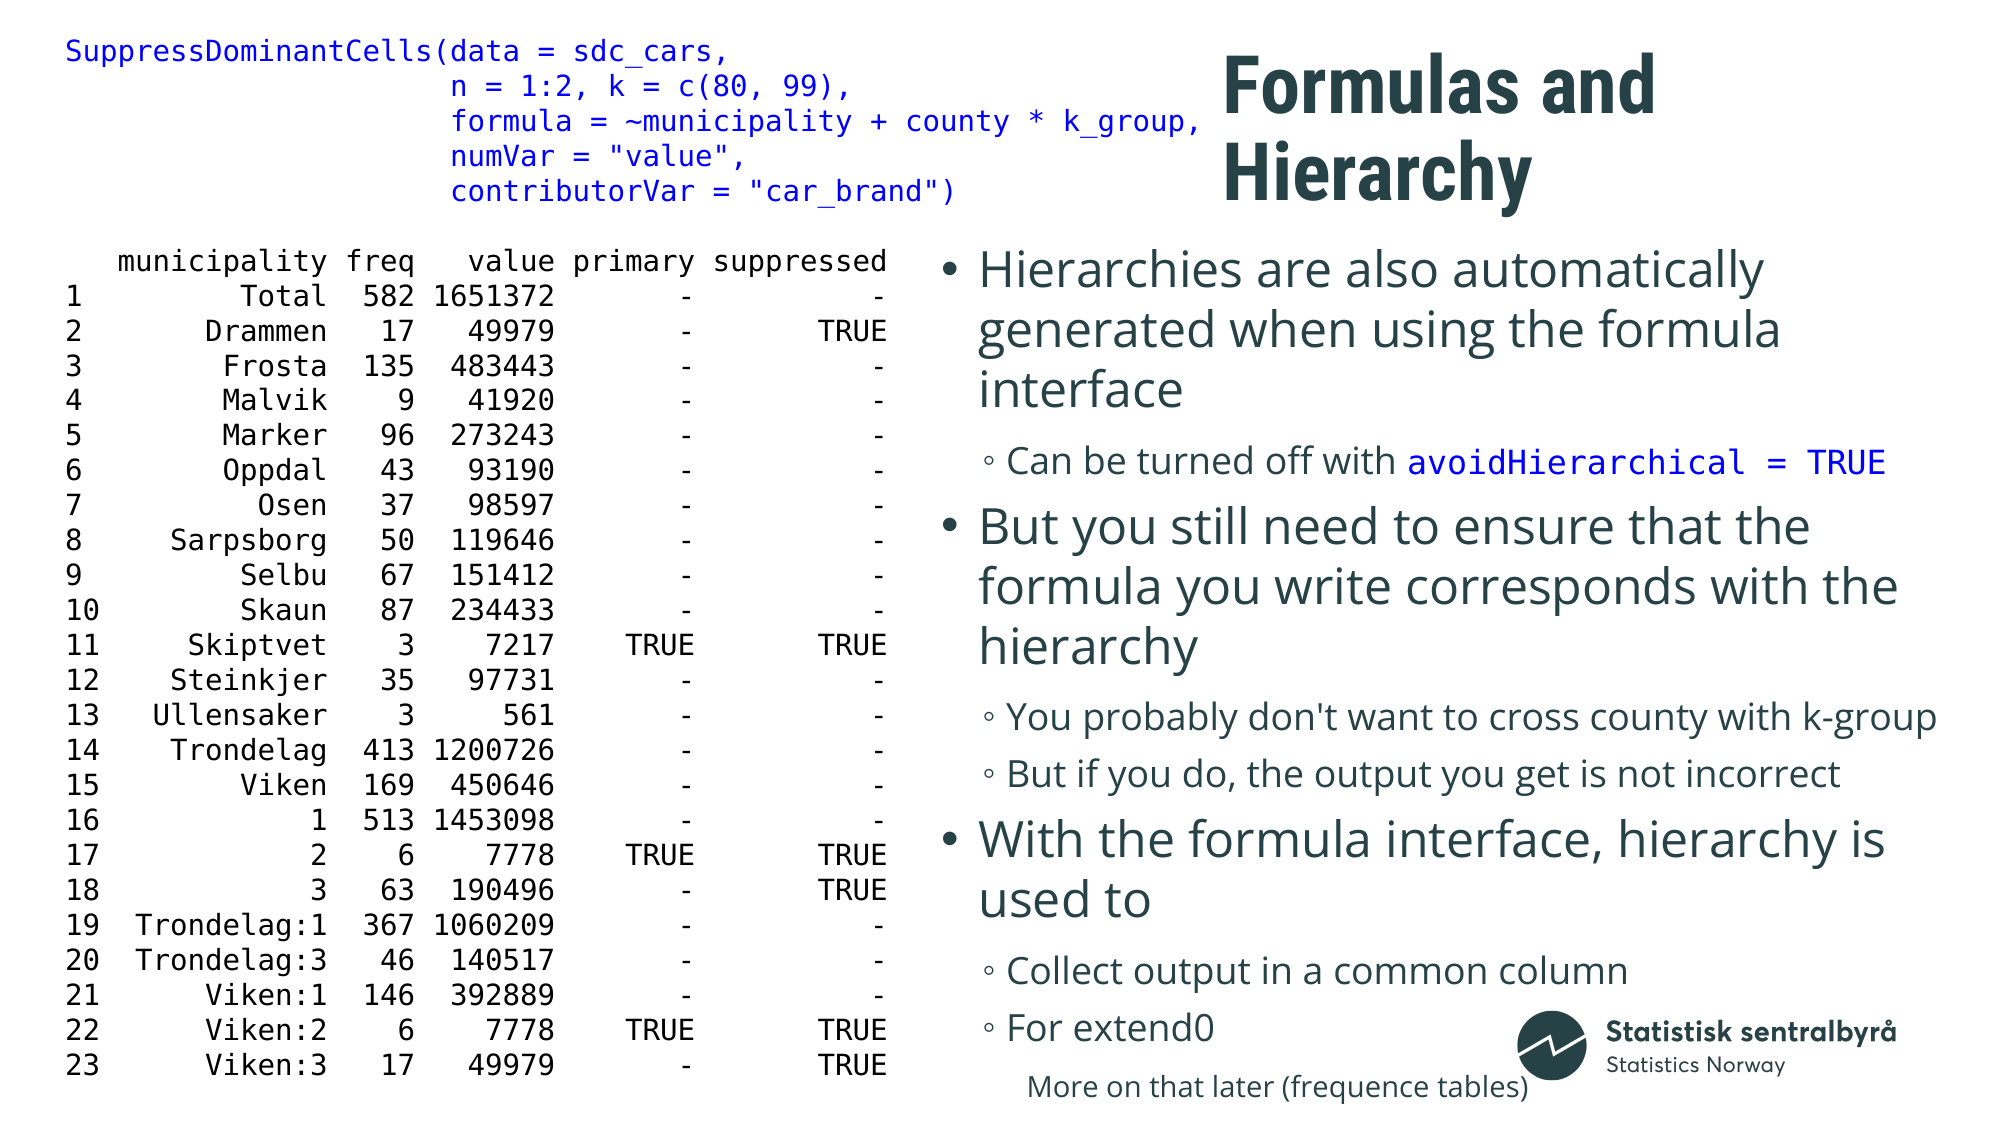

SuppressDominantCells(data = sdc_cars,
                      n = 1:2, k = c(80, 99),
                      formula = ~municipality + county * k_group,
                      numVar = "value",
                      contributorVar = "car_brand")

   municipality freq   value primary suppressed
1         Total  582 1651372       -          -
2       Drammen   17   49979       -       TRUE
3        Frosta  135  483443       -          -
4        Malvik    9   41920       -          -
5        Marker   96  273243       -          -
6        Oppdal   43   93190       -          -
7          Osen   37   98597       -          -
8     Sarpsborg   50  119646       -          -
9         Selbu   67  151412       -          -
10        Skaun   87  234433       -          -
11     Skiptvet    3    7217    TRUE       TRUE
12    Steinkjer   35   97731       -          -
13   Ullensaker    3     561       -          -
14    Trondelag  413 1200726       -          -
15        Viken  169  450646       -          -
16            1  513 1453098       -          -
17            2    6    7778    TRUE       TRUE
18            3   63  190496       -       TRUE
19  Trondelag:1  367 1060209       -          -
20  Trondelag:3   46  140517       -          -
21      Viken:1  146  392889       -          -
22      Viken:2    6    7778    TRUE       TRUE
23      Viken:3   17   49979       -       TRUE
# Formulas and Hierarchy

Hierarchies are also automatically generated when using the formula interface
Can be turned off with avoidHierarchical = TRUE
But you still need to ensure that the formula you write corresponds with the hierarchy
You probably don't want to cross county with k-group
But if you do, the output you get is not incorrect
With the formula interface, hierarchy is used to
Collect output in a common column
For extend0
More on that later (frequence tables)